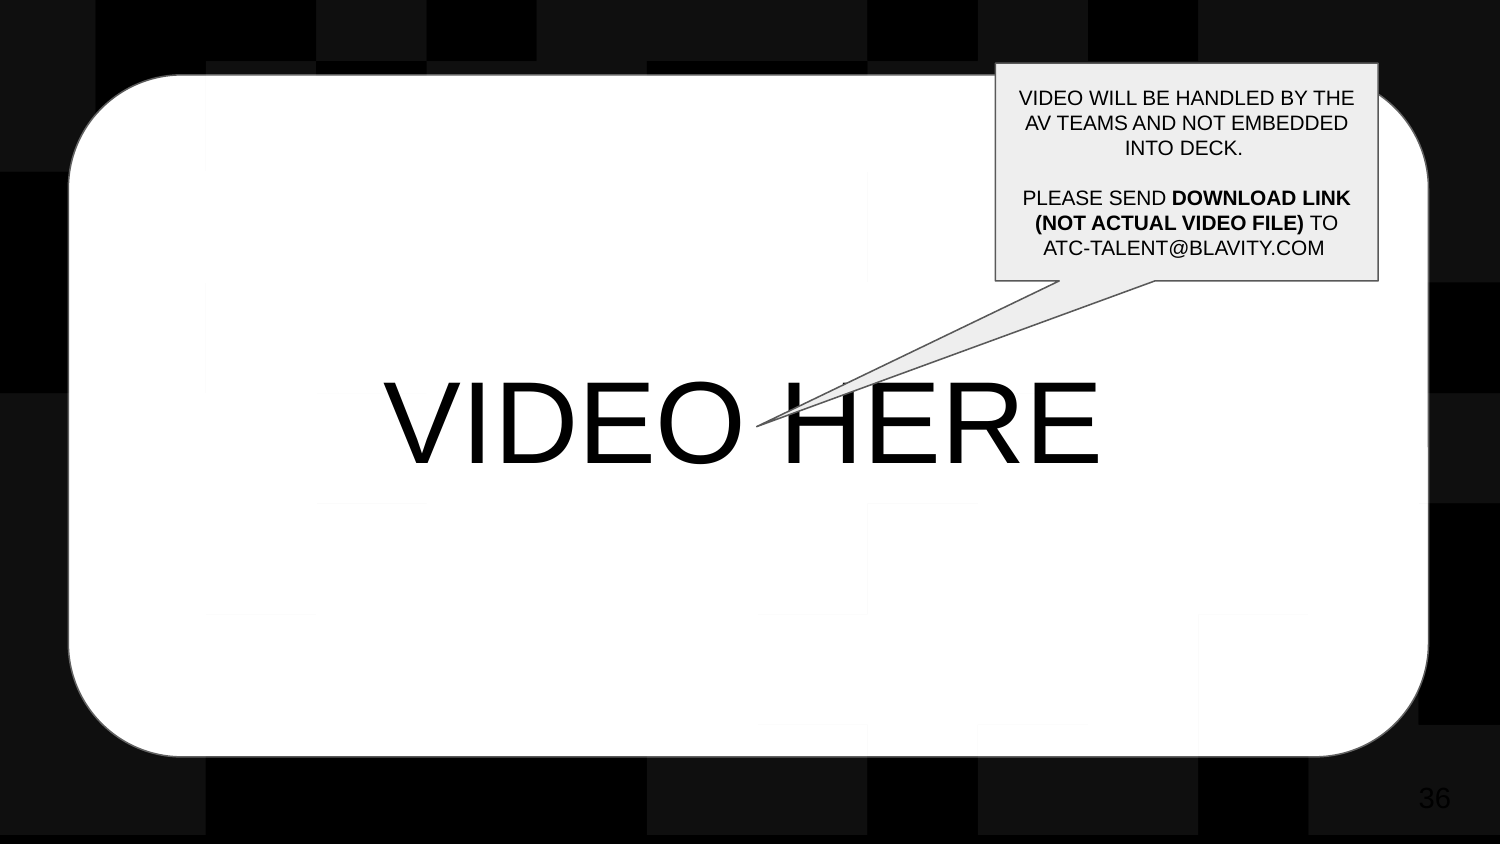

VIDEO WILL BE HANDLED BY THE AV TEAMS AND NOT EMBEDDED INTO DECK.

PLEASE SEND DOWNLOAD LINK (NOT ACTUAL VIDEO FILE) TO ATC-TALENT@BLAVITY.COM
VIDEO HERE
36